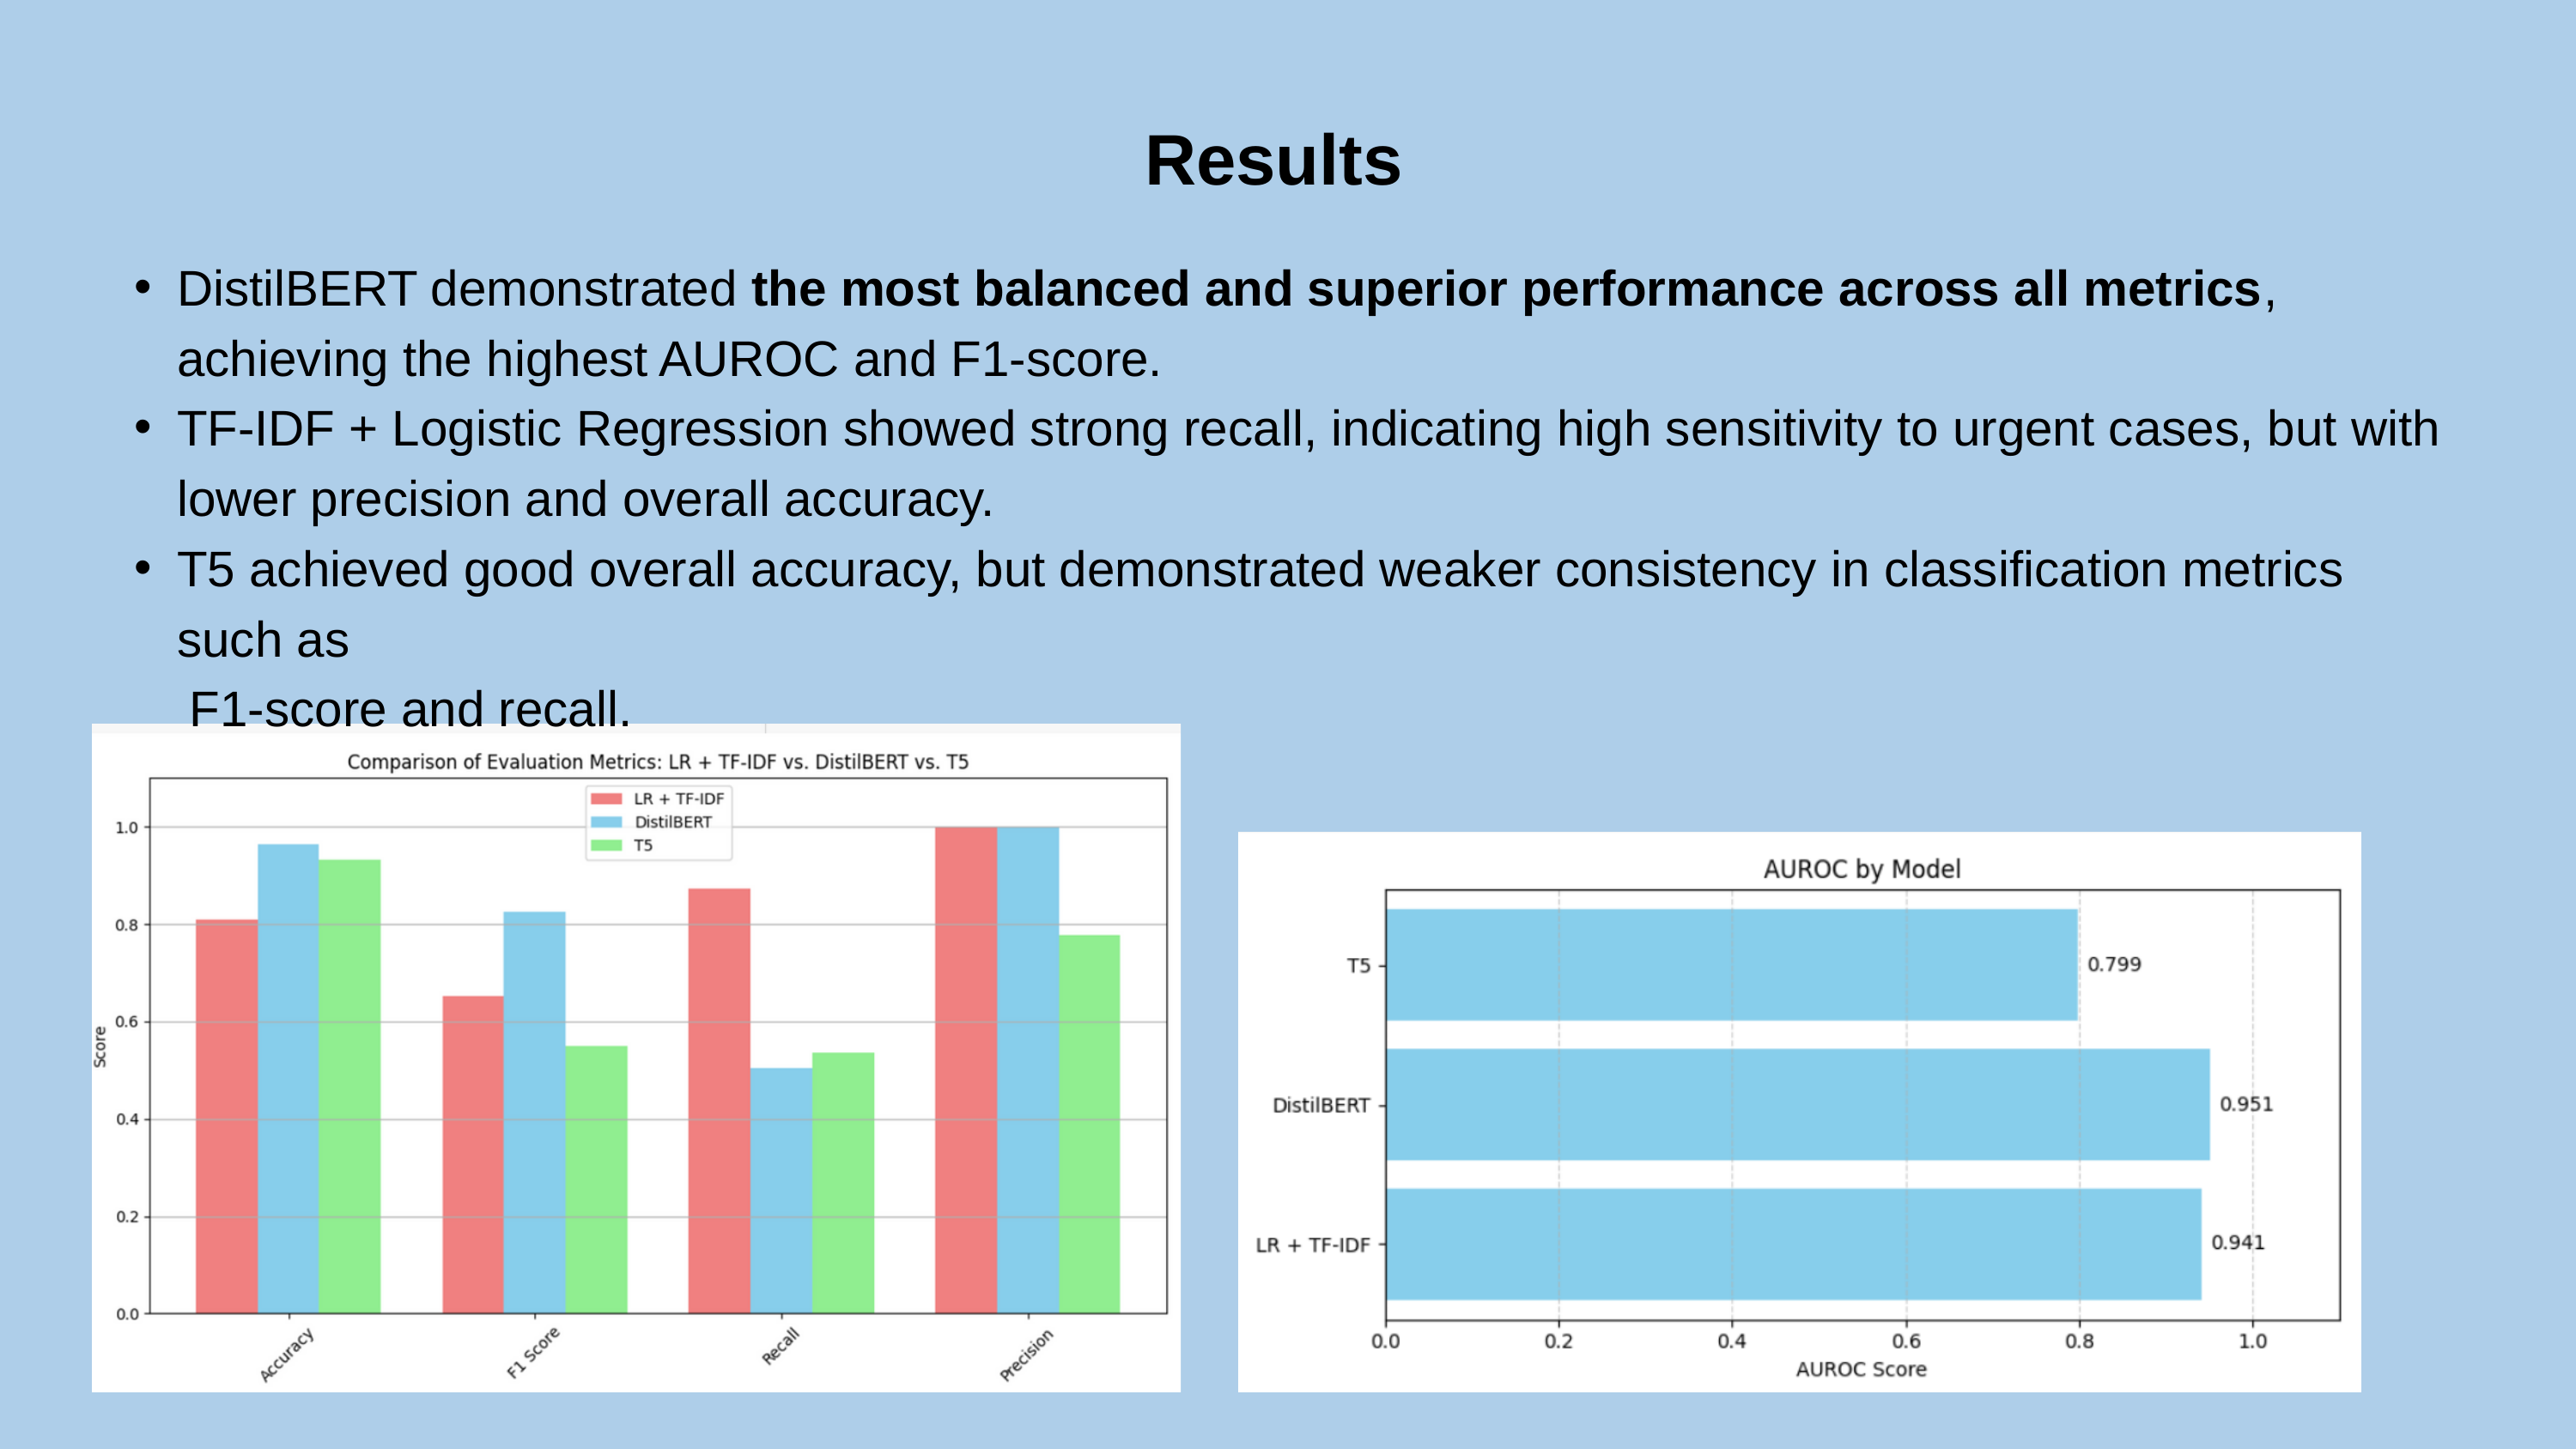

Results
DistilBERT demonstrated the most balanced and superior performance across all metrics, achieving the highest AUROC and F1-score.
TF-IDF + Logistic Regression showed strong recall, indicating high sensitivity to urgent cases, but with lower precision and overall accuracy.
T5 achieved good overall accuracy, but demonstrated weaker consistency in classification metrics such as
       F1-score and recall.